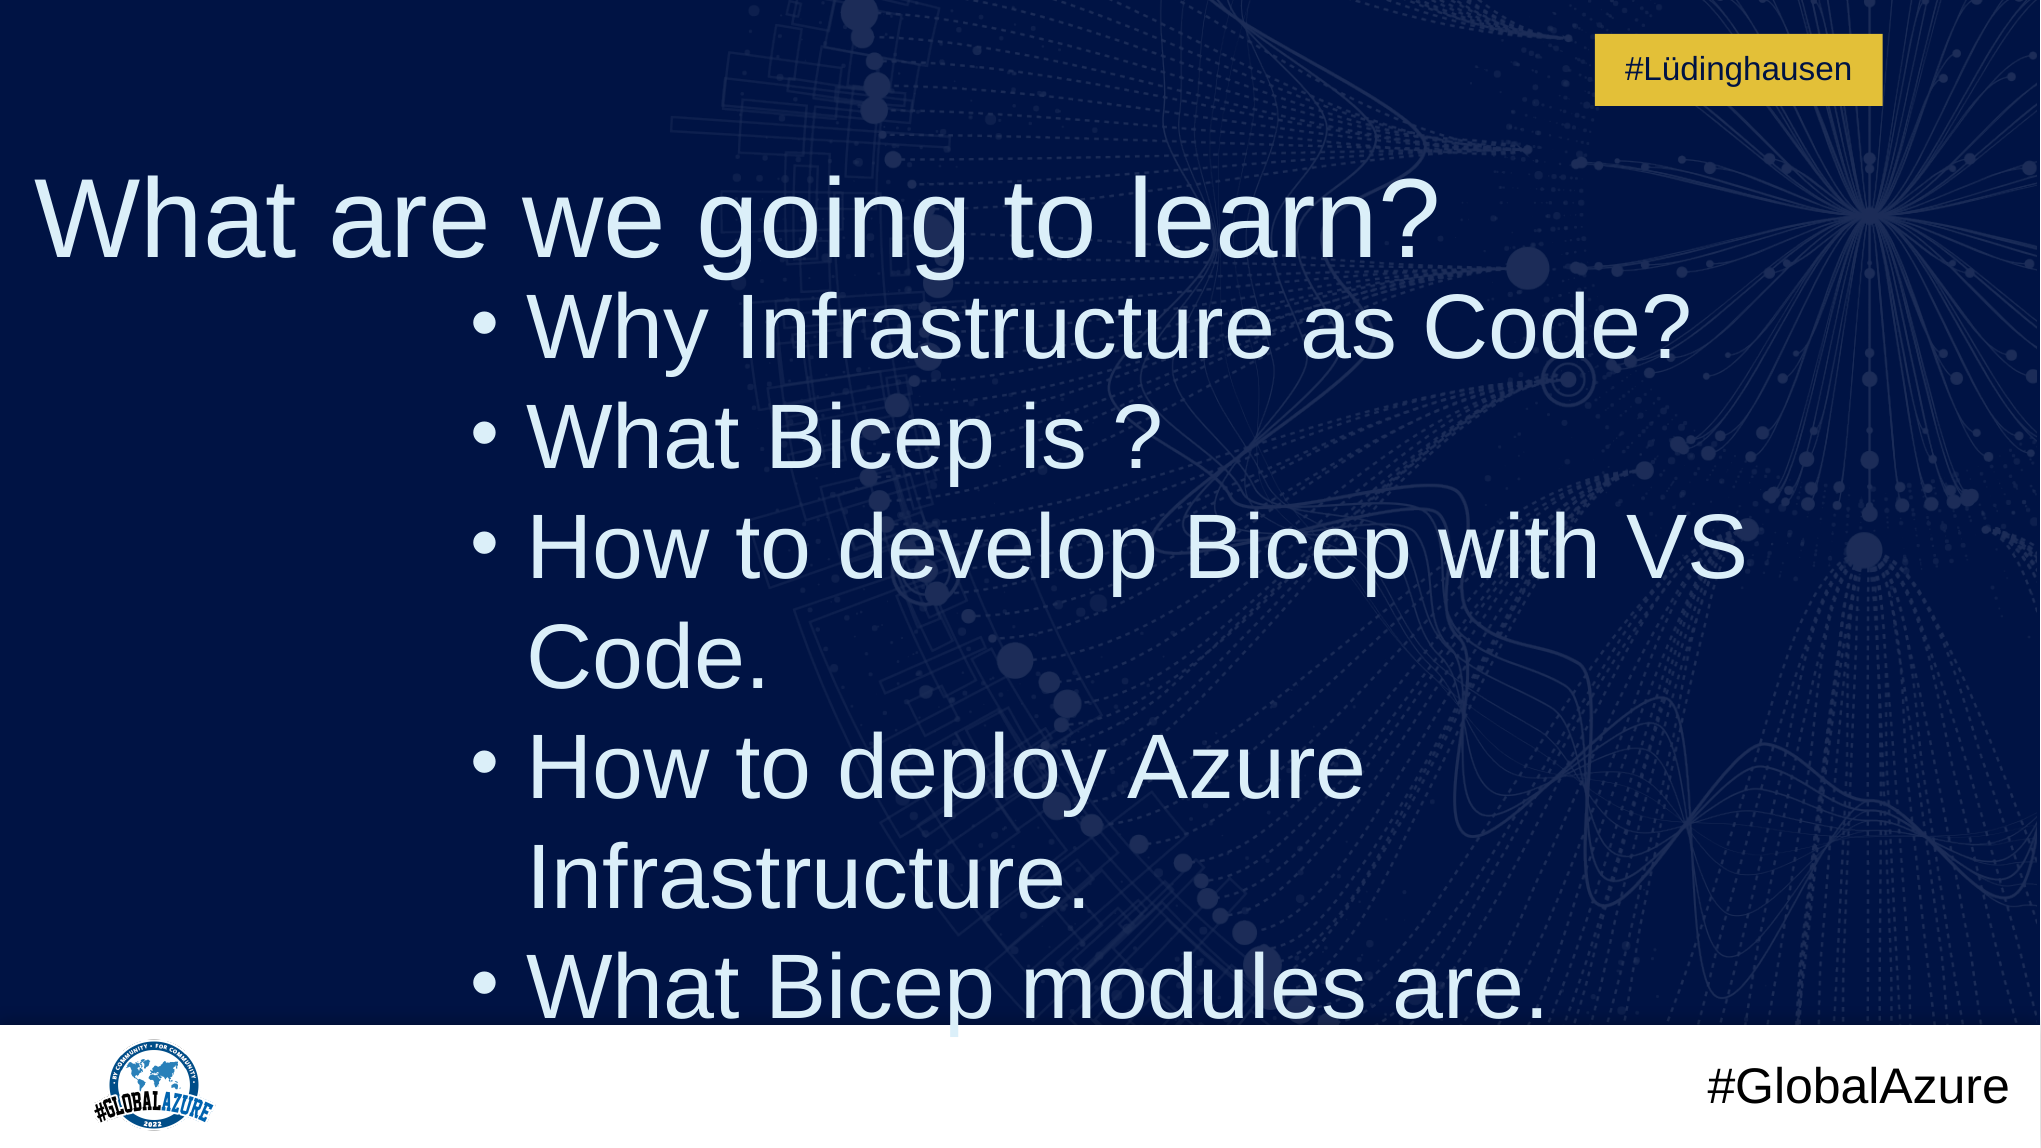

What are we going to learn?
Why Infrastructure as Code?
What Bicep is ?
How to develop Bicep with VS Code.
How to deploy Azure Infrastructure.
What Bicep modules are.